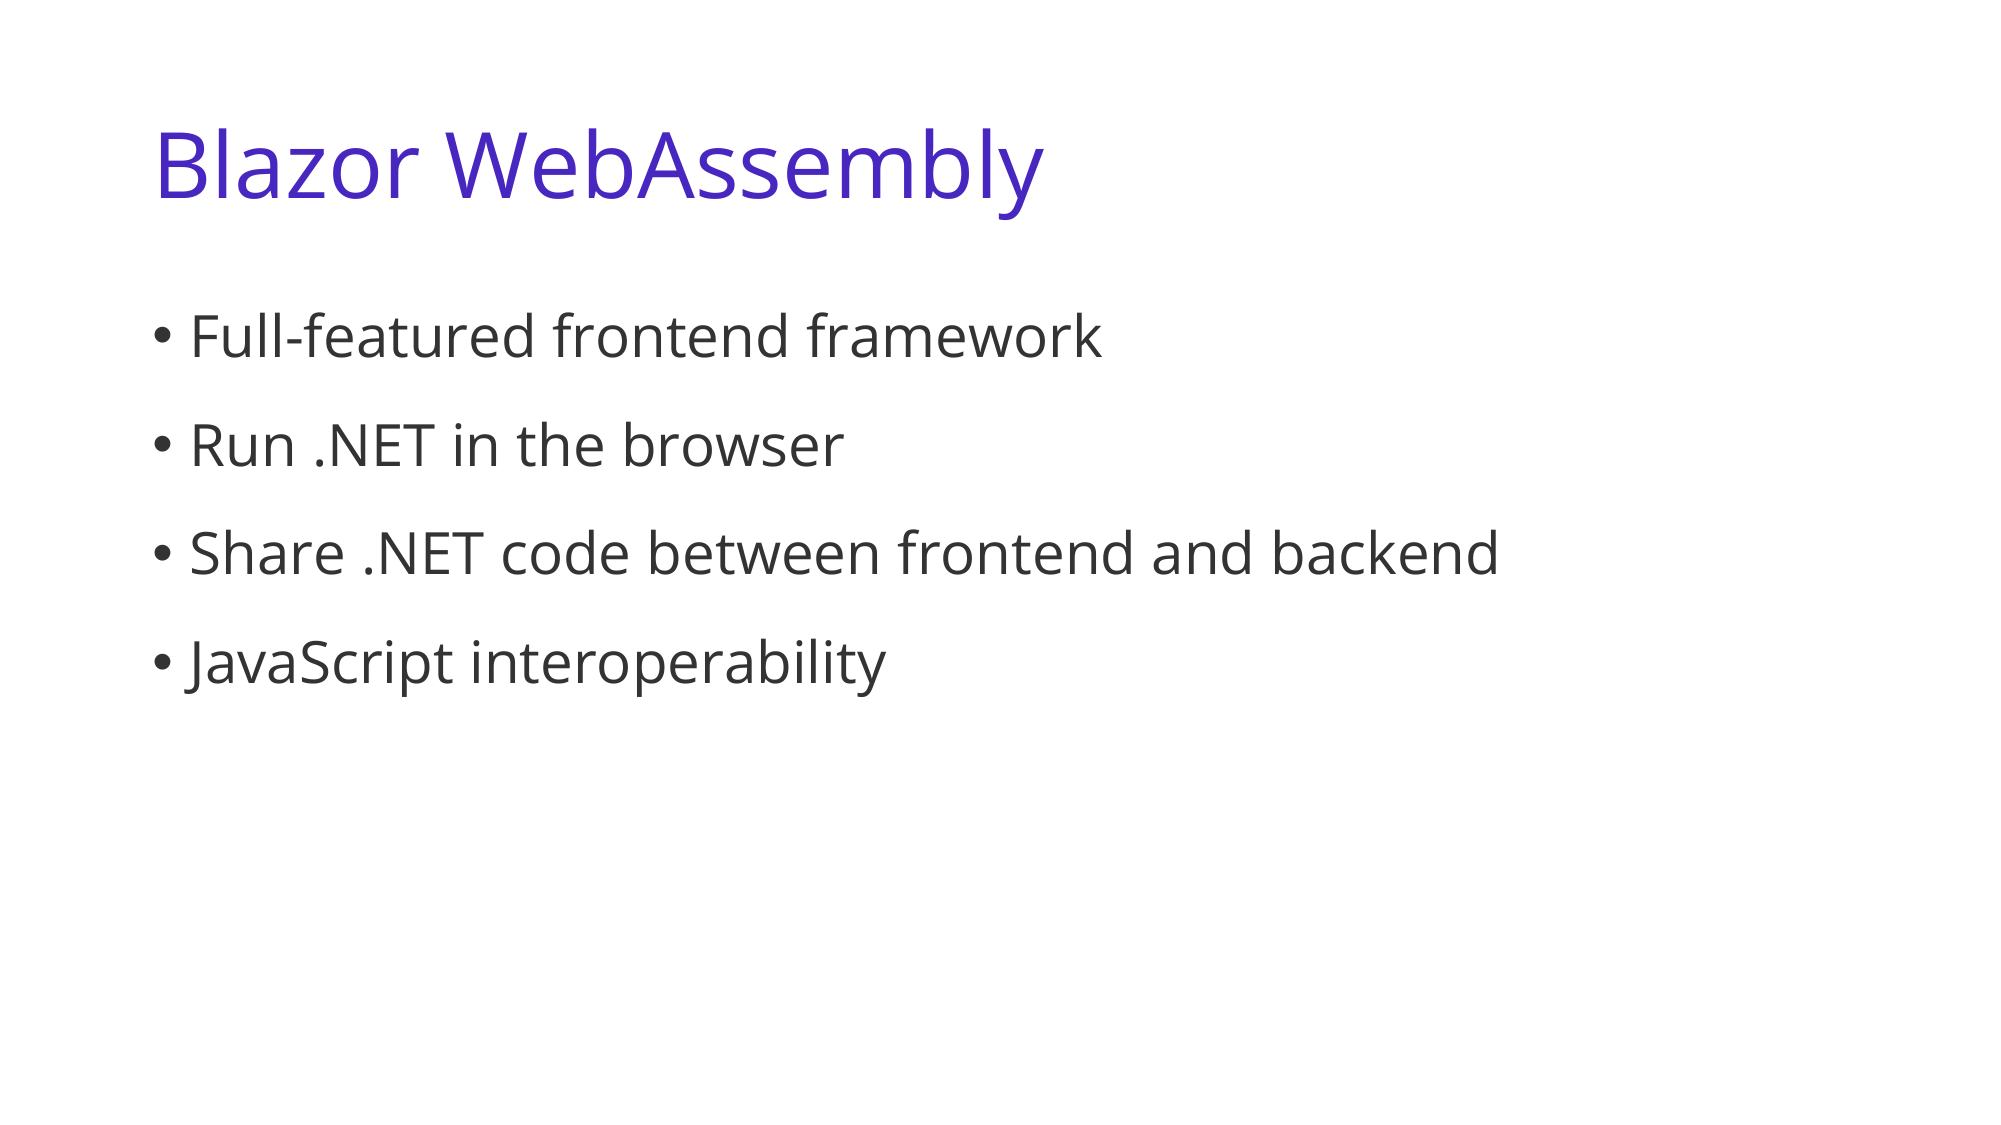

# Blazor WebAssembly
Full-featured frontend framework
Run .NET in the browser
Share .NET code between frontend and backend
JavaScript interoperability